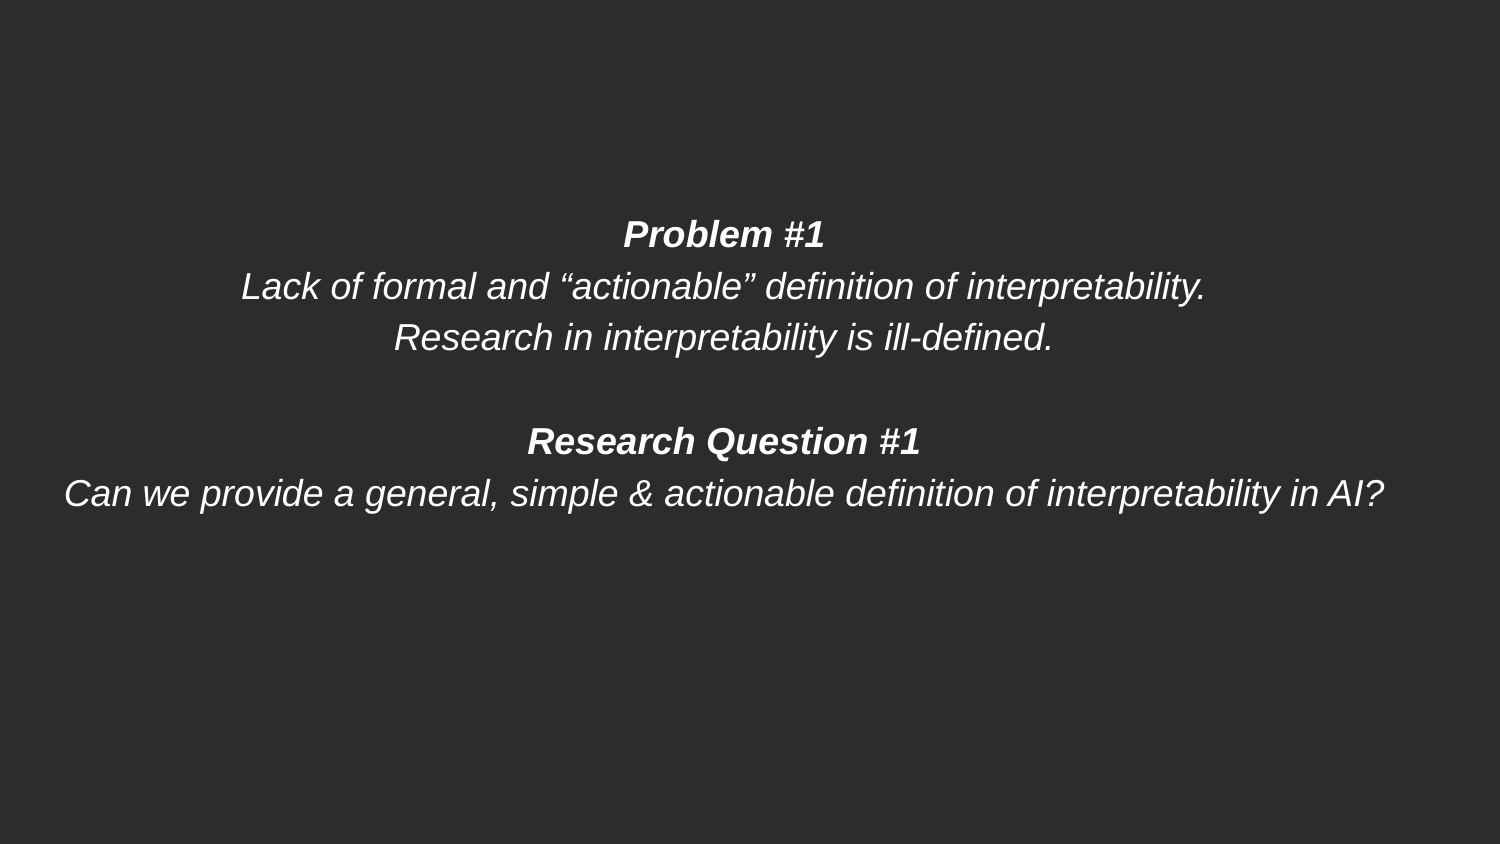

Problem #1
Lack of formal and “actionable” definition of interpretability.
Research in interpretability is ill-defined.

Research Question #1
Can we provide a general, simple & actionable definition of interpretability in AI?